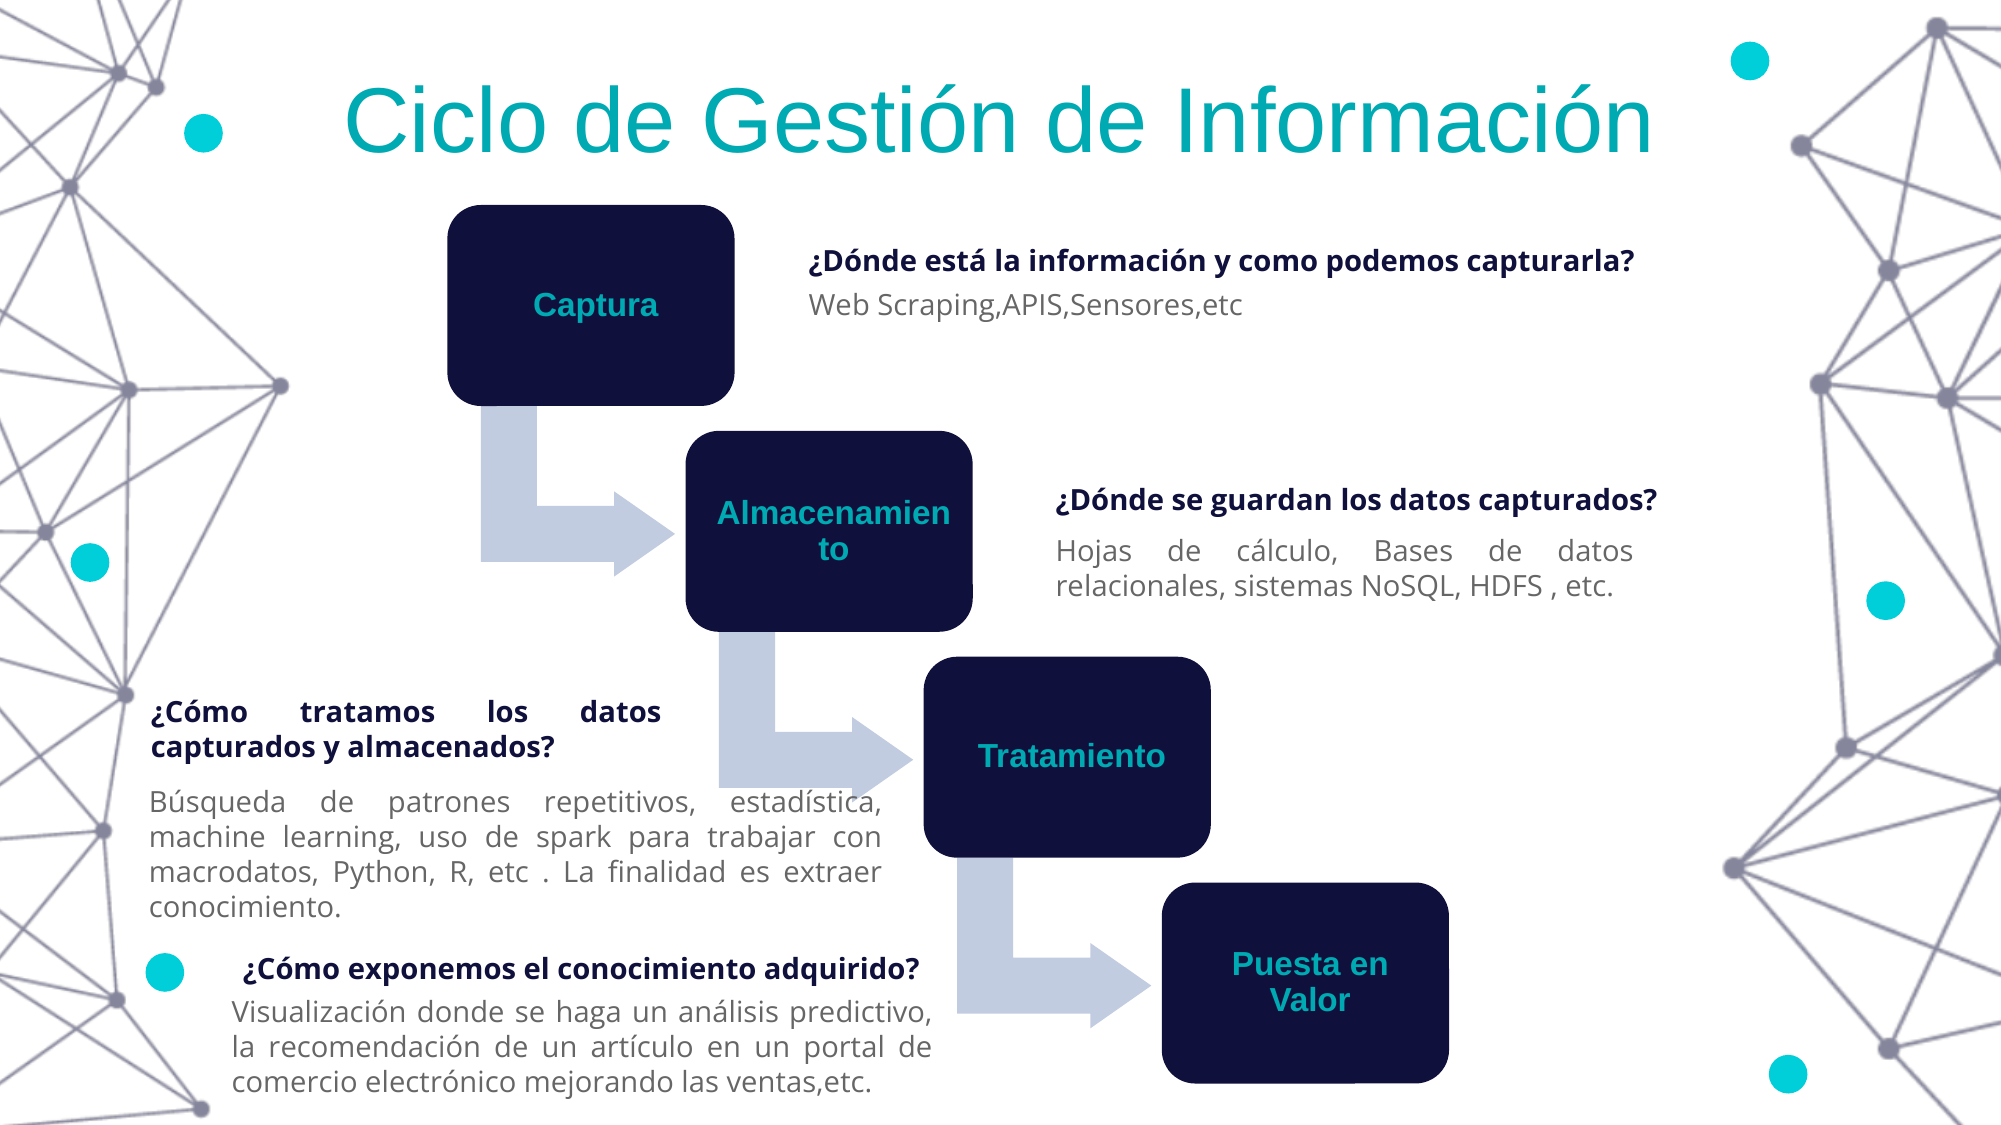

Ciclo de Gestión de Información
Captura

Almacenamiento

Tratamiento

Puesta en Valor
¿Dónde está la información y como podemos capturarla?
Web Scraping,APIS,Sensores,etc
¿Dónde se guardan los datos capturados?
Hojas de cálculo, Bases de datos relacionales, sistemas NoSQL, HDFS , etc.
¿Cómo tratamos los datos capturados y almacenados?
Búsqueda de patrones repetitivos, estadística, machine learning, uso de spark para trabajar con macrodatos, Python, R, etc . La finalidad es extraer conocimiento.

¿Cómo exponemos el conocimiento adquirido?
Visualización donde se haga un análisis predictivo, la recomendación de un artículo en un portal de comercio electrónico mejorando las ventas,etc.